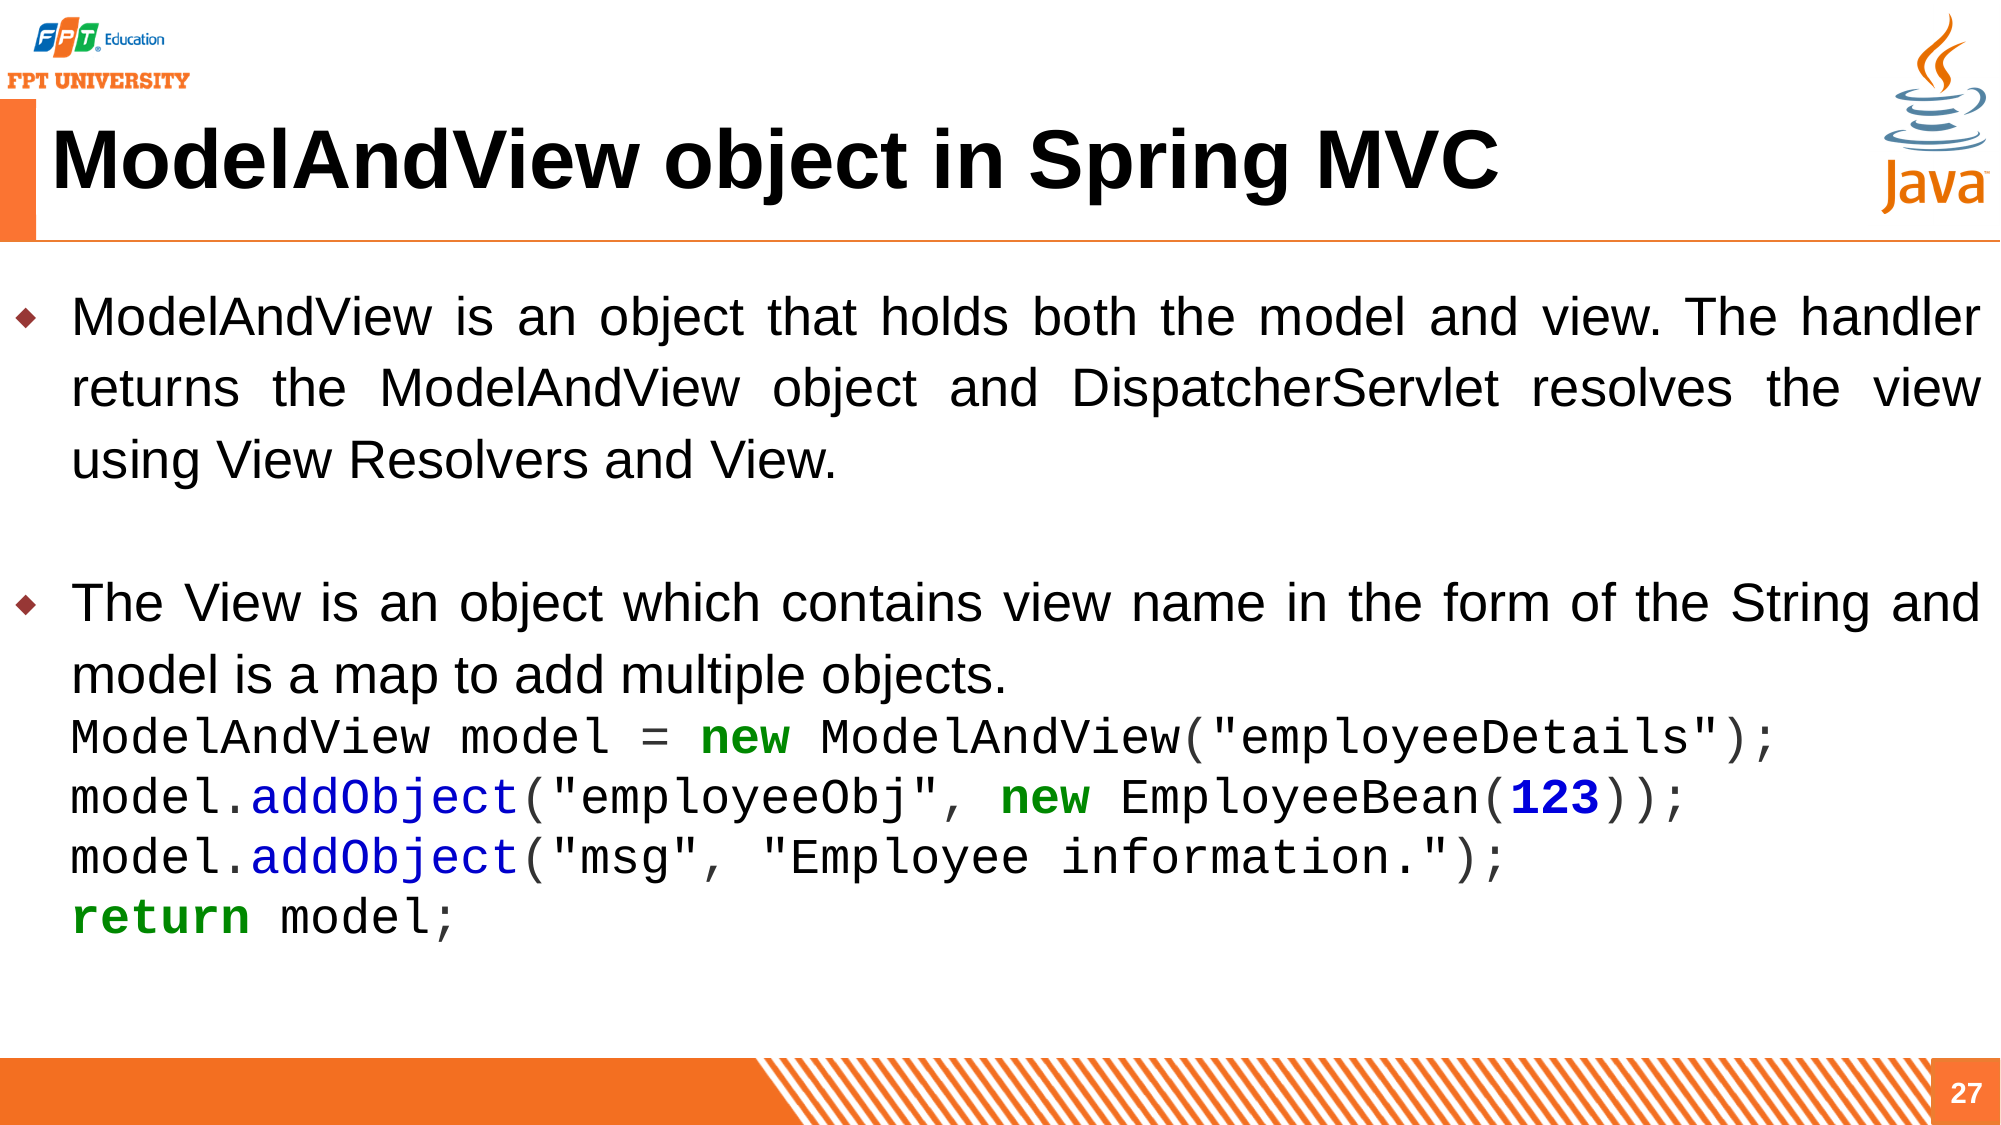

# ModelAndView object in Spring MVC
ModelAndView is an object that holds both the model and view. The handler returns the ModelAndView object and DispatcherServlet resolves the view using View Resolvers and View.

The View is an object which contains view name in the form of the String and model is a map to add multiple objects.
ModelAndView model = new ModelAndView("employeeDetails");
model.addObject("employeeObj", new EmployeeBean(123));
model.addObject("msg", "Employee information.");
return model;

27